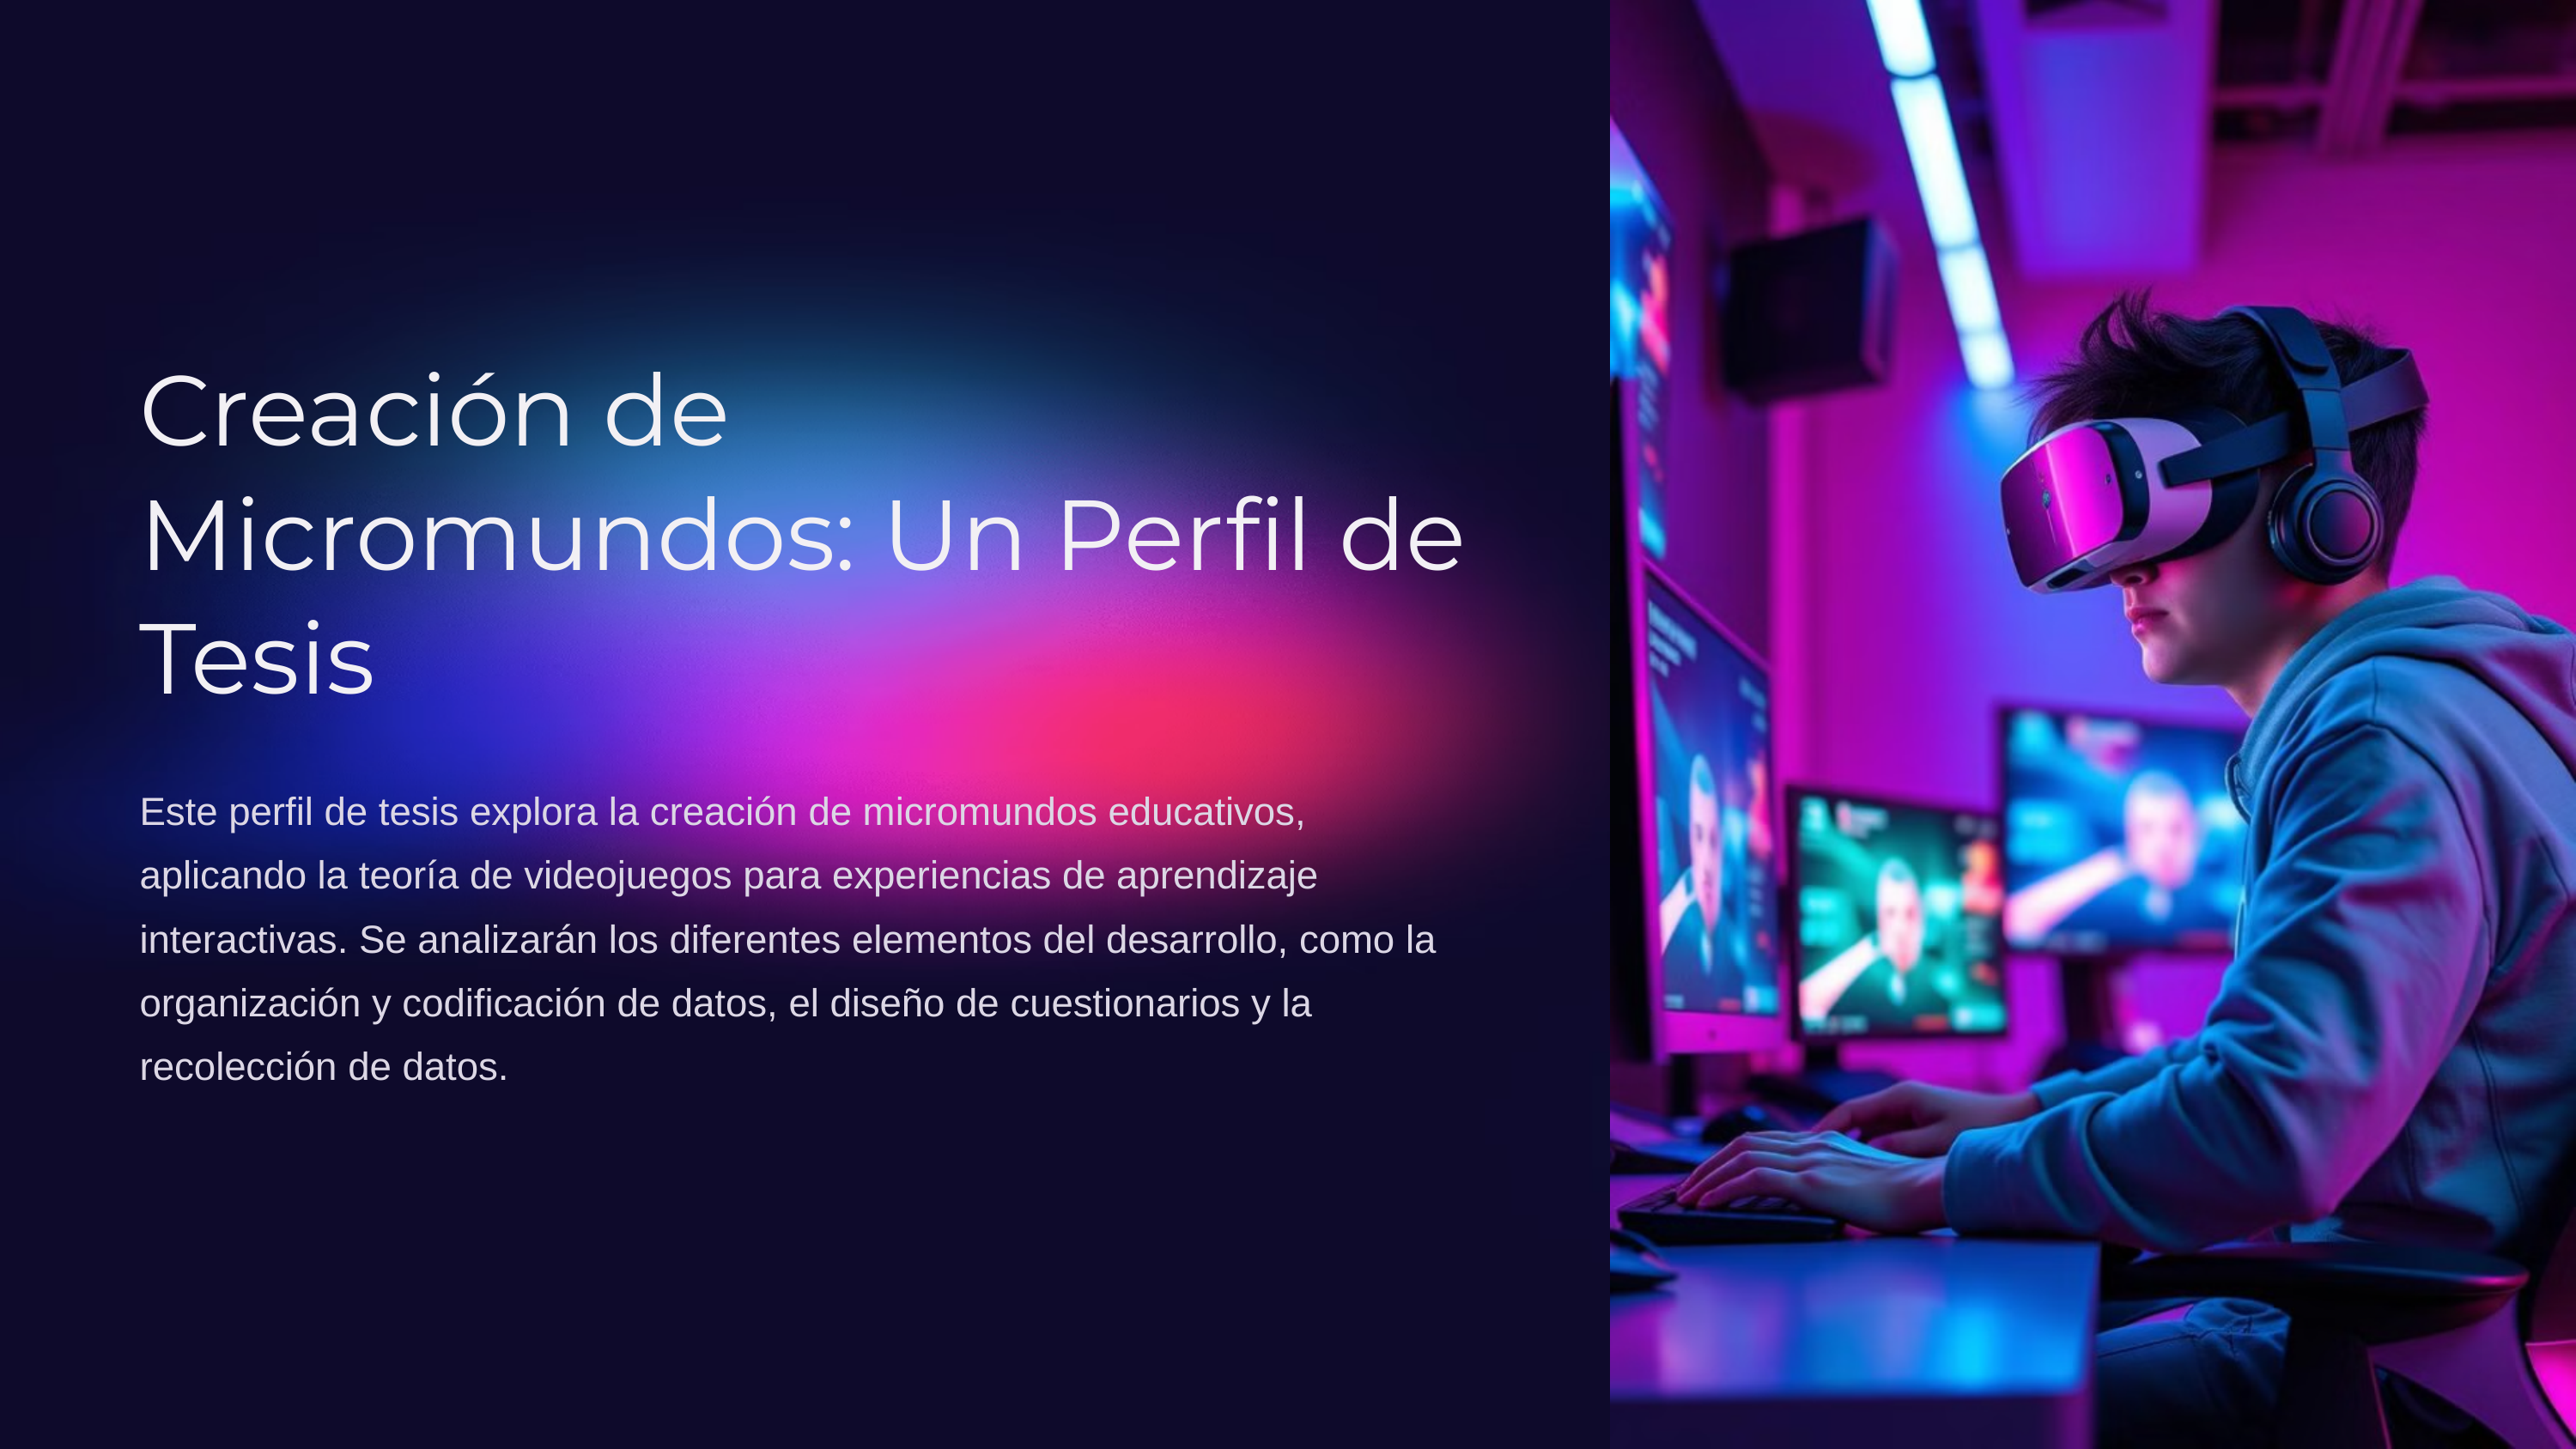

Creación de Micromundos: Un Perfil de Tesis
Este perfil de tesis explora la creación de micromundos educativos, aplicando la teoría de videojuegos para experiencias de aprendizaje interactivas. Se analizarán los diferentes elementos del desarrollo, como la organización y codificación de datos, el diseño de cuestionarios y la recolección de datos.